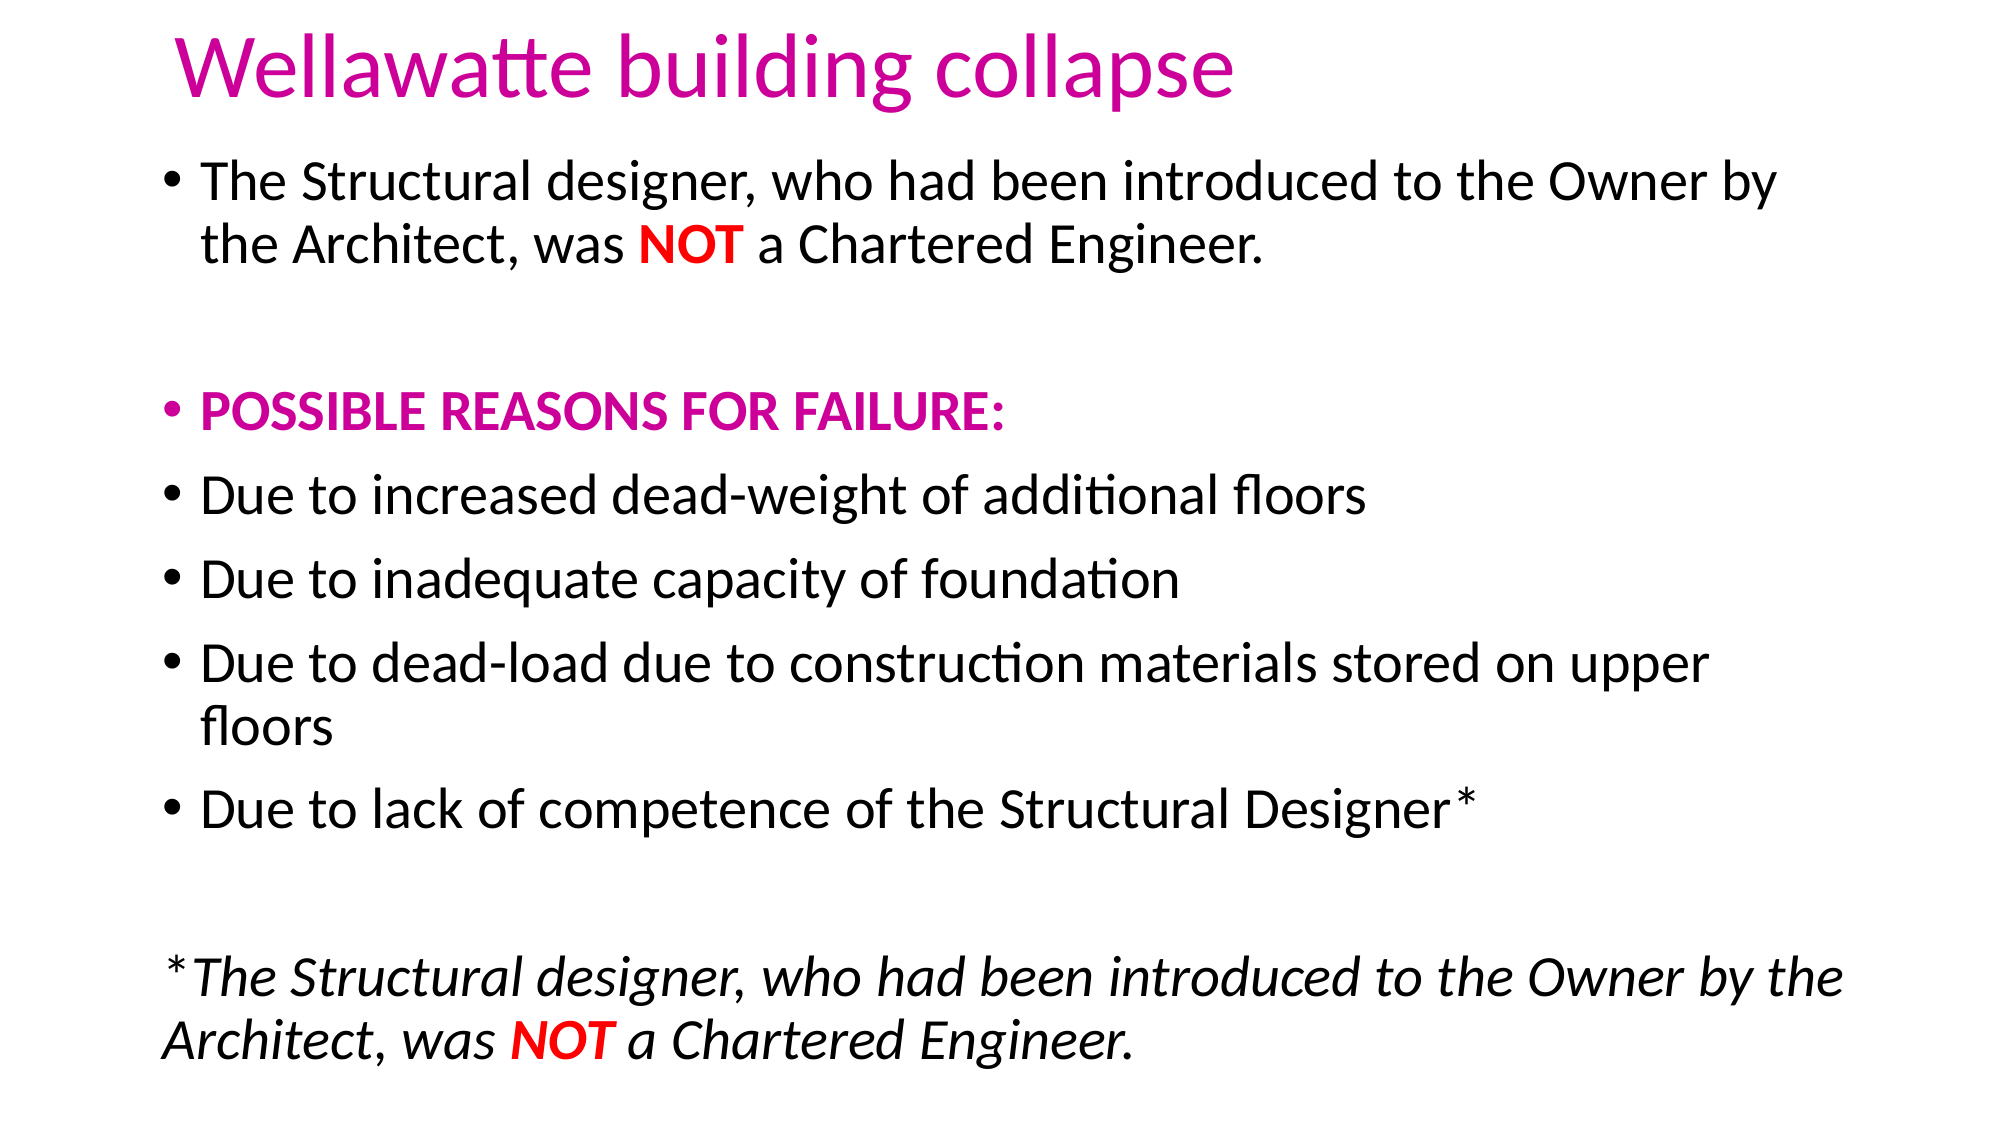

# Wellawatte building collapse
The Structural designer, who had been introduced to the Owner by the Architect, was NOT a Chartered Engineer.

POSSIBLE REASONS FOR FAILURE:
Due to increased dead-weight of additional floors
Due to inadequate capacity of foundation
Due to dead-load due to construction materials stored on upper floors
Due to lack of competence of the Structural Designer*

*The Structural designer, who had been introduced to the Owner by the Architect, was NOT a Chartered Engineer.